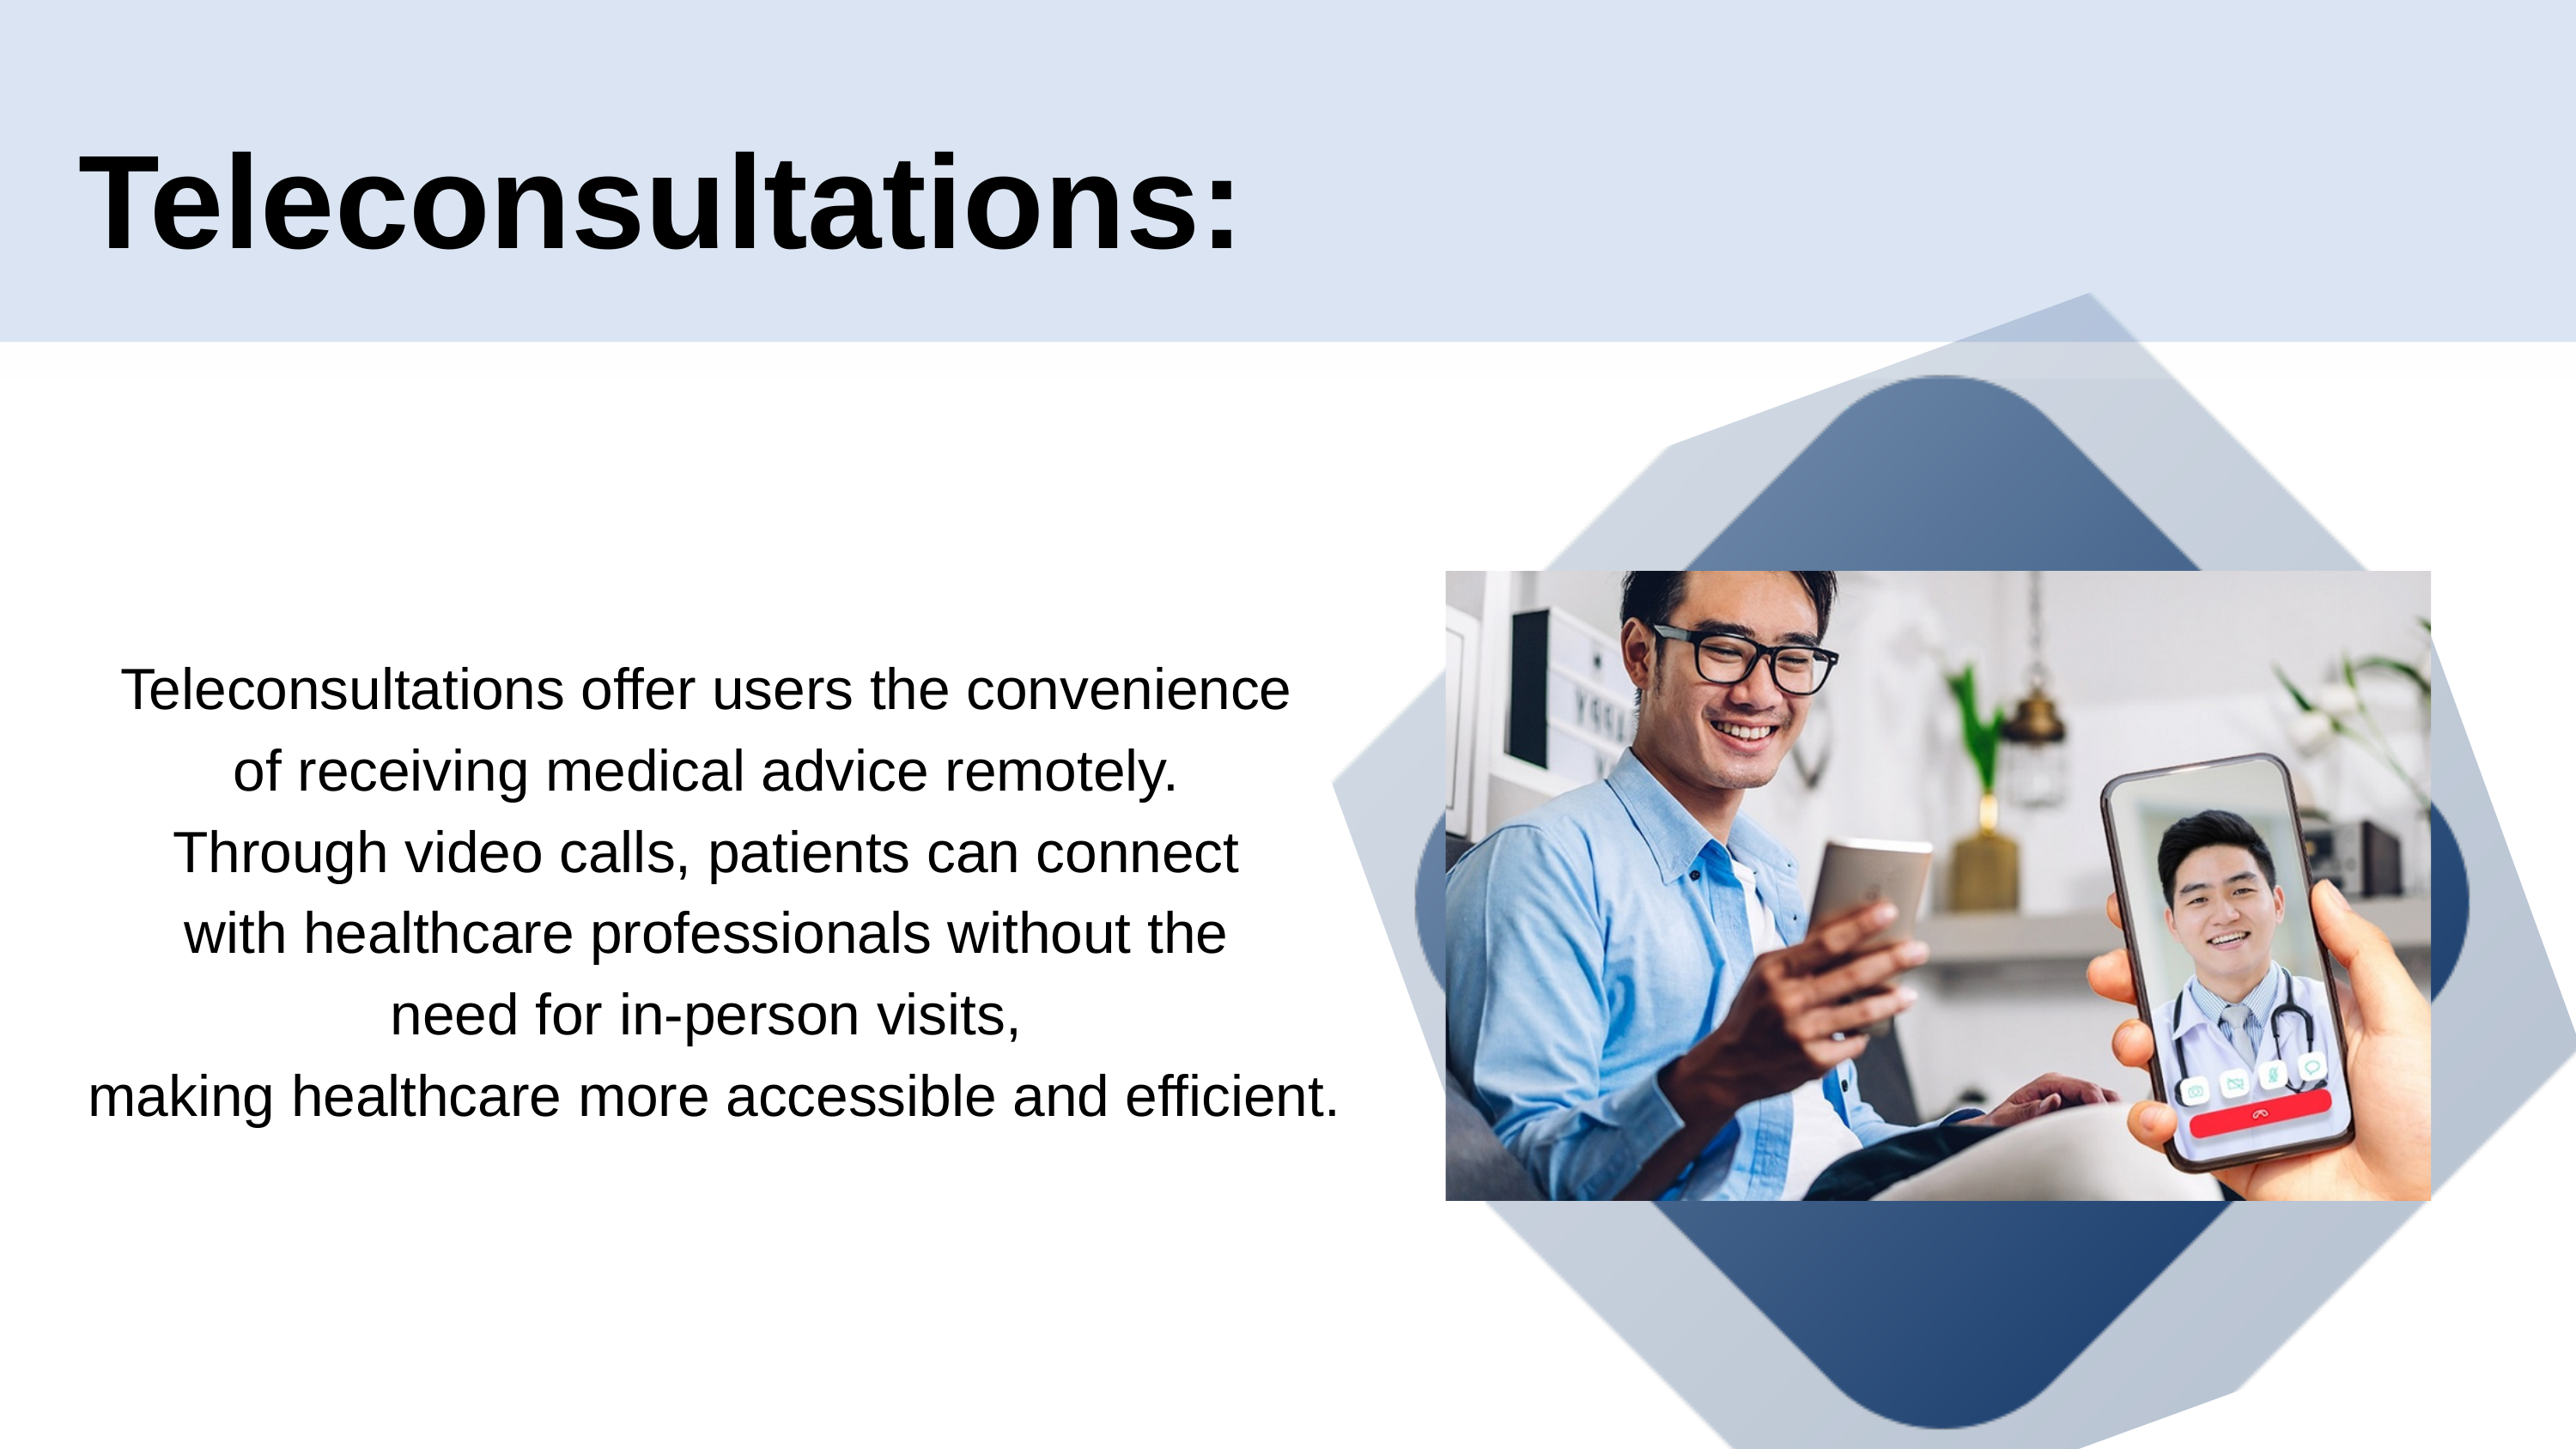

Teleconsultations:

Teleconsultations offer users the convenience
of receiving medical advice remotely.
Through video calls, patients can connect
with healthcare professionals without the
need for in-person visits,
making healthcare more accessible and efficient.